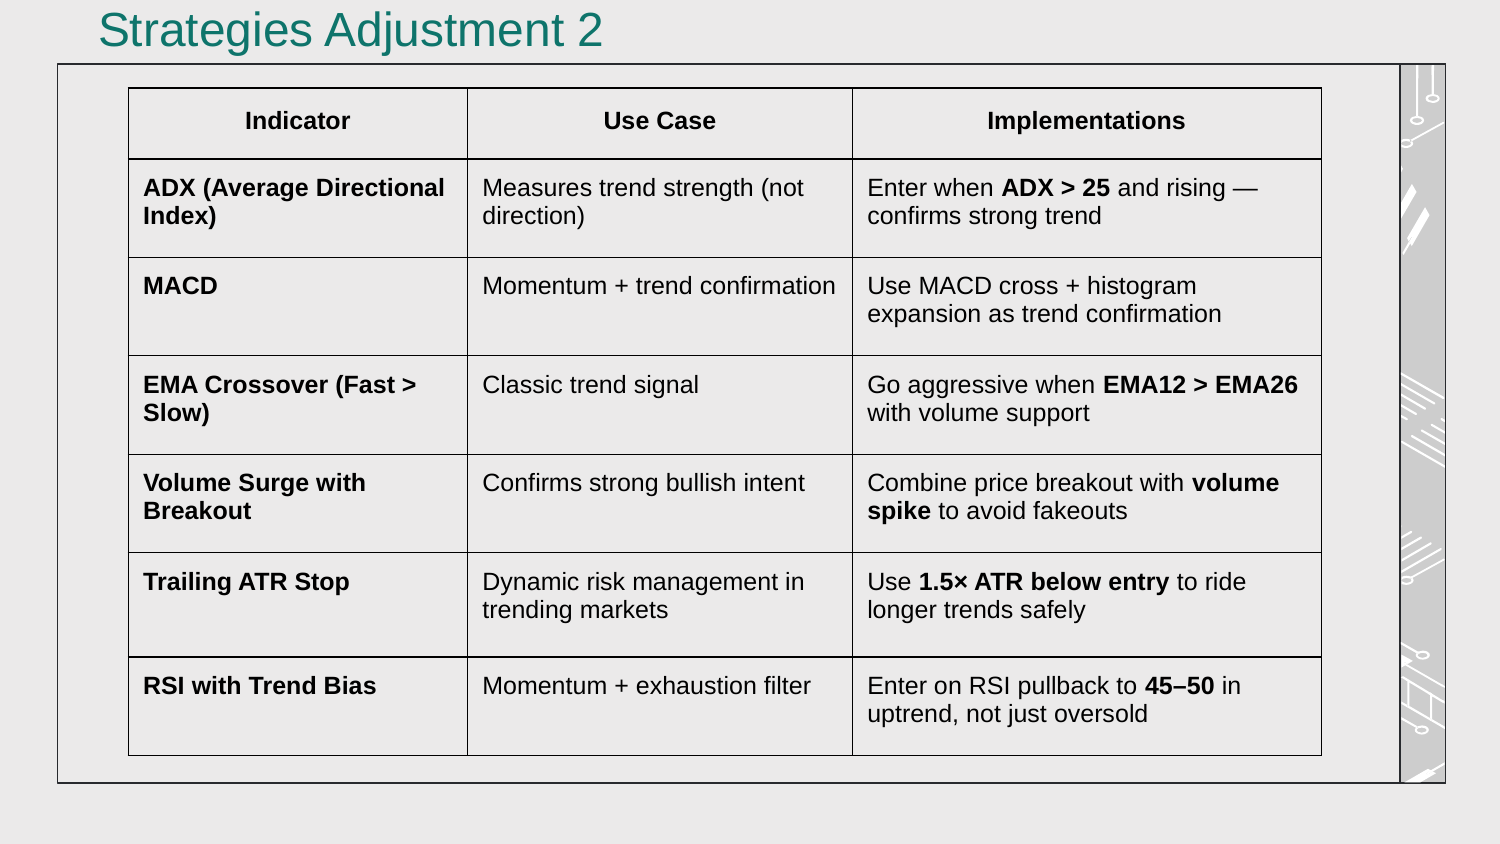

# Strategies Adjustment 2
| Indicator | Use Case | Implementations |
| --- | --- | --- |
| ADX (Average Directional Index) | Measures trend strength (not direction) | Enter when ADX > 25 and rising — confirms strong trend |
| MACD | Momentum + trend confirmation | Use MACD cross + histogram expansion as trend confirmation |
| EMA Crossover (Fast > Slow) | Classic trend signal | Go aggressive when EMA12 > EMA26 with volume support |
| Volume Surge with Breakout | Confirms strong bullish intent | Combine price breakout with volume spike to avoid fakeouts |
| Trailing ATR Stop | Dynamic risk management in trending markets | Use 1.5× ATR below entry to ride longer trends safely |
| RSI with Trend Bias | Momentum + exhaustion filter | Enter on RSI pullback to 45–50 in uptrend, not just oversold |